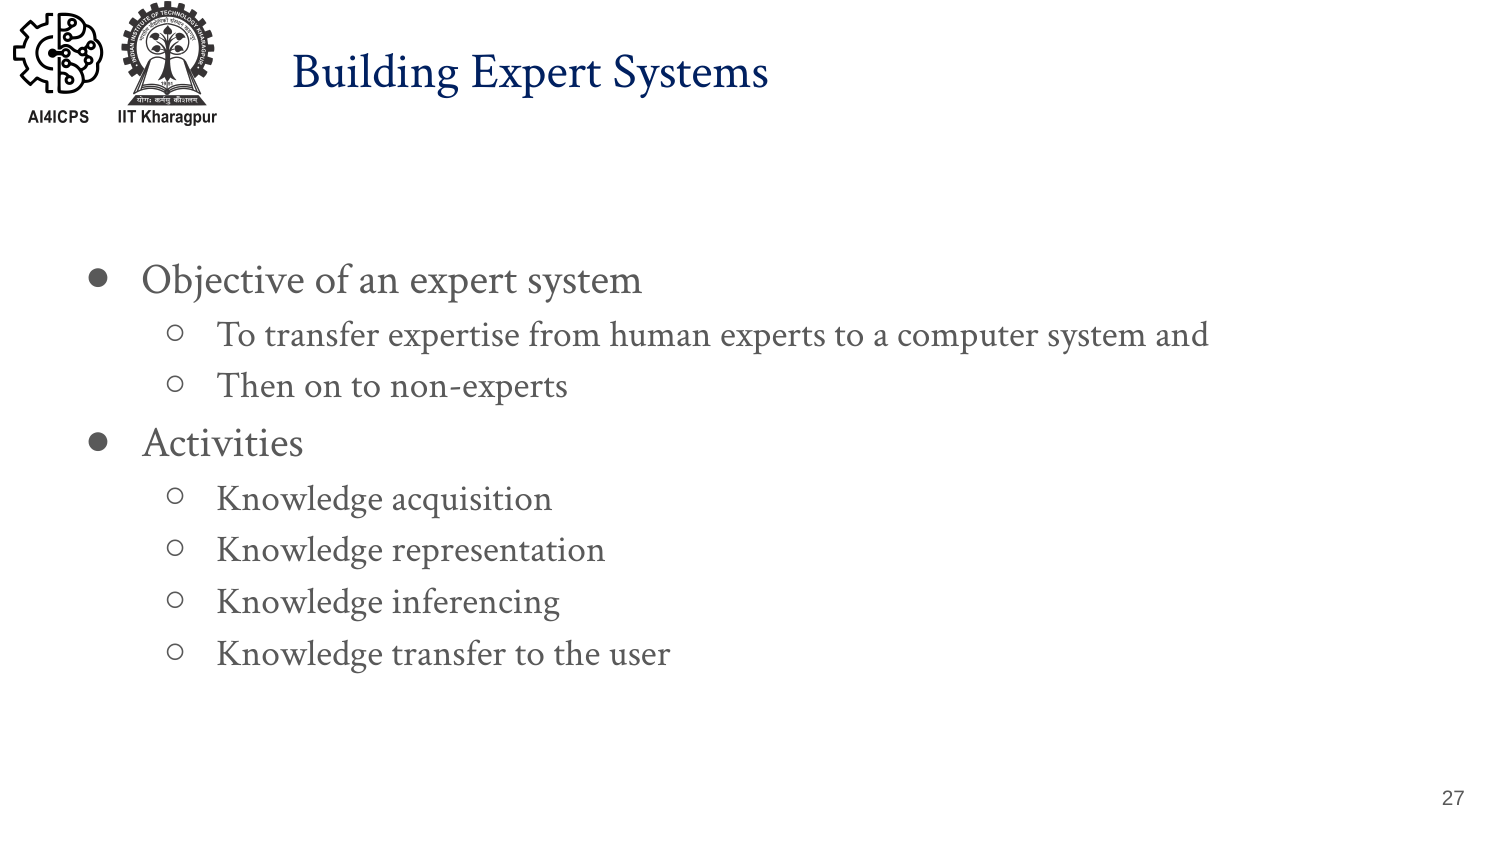

# Building Expert Systems
Objective of an expert system
To transfer expertise from human experts to a computer system and
Then on to non-experts
Activities
Knowledge acquisition
Knowledge representation
Knowledge inferencing
Knowledge transfer to the user
27